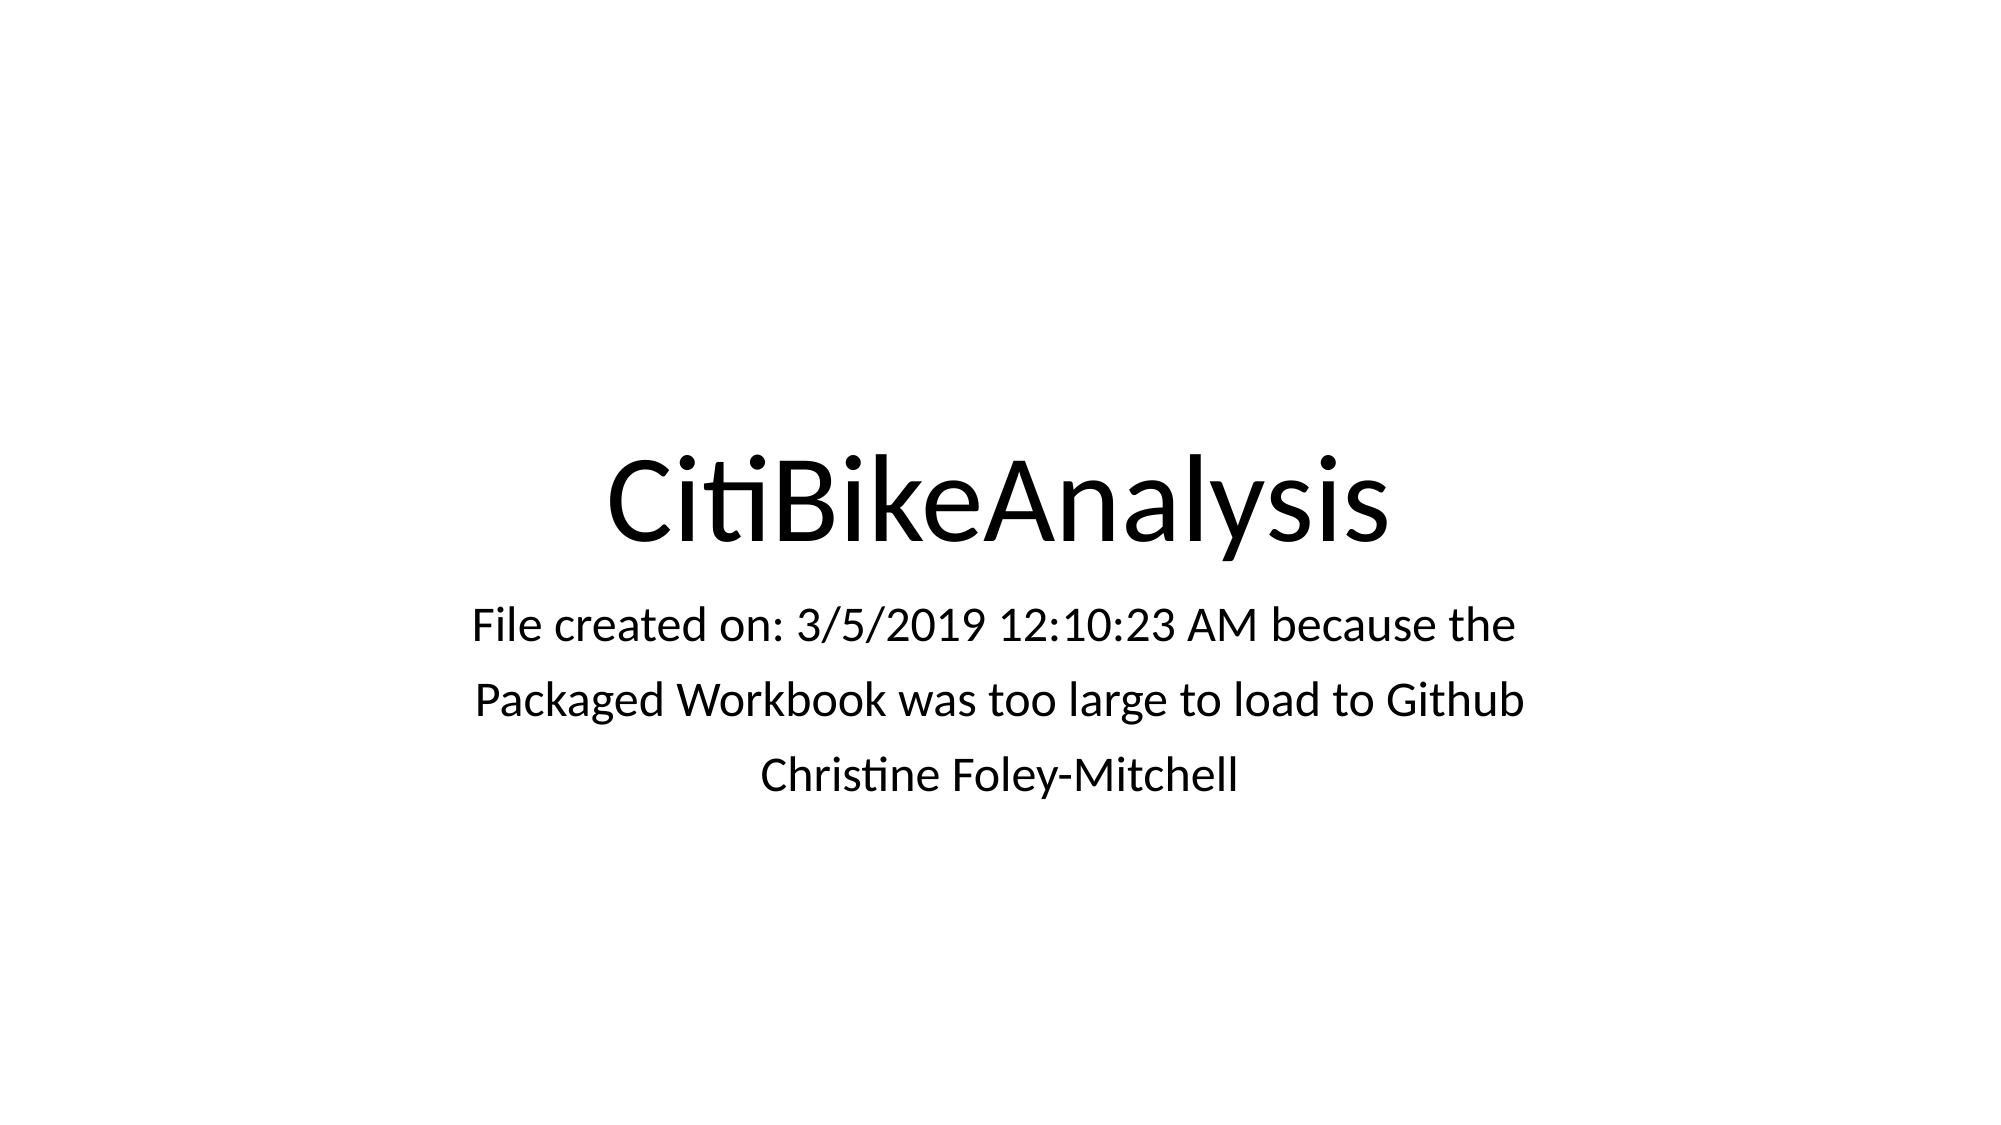

# CitiBikeAnalysis
File created on: 3/5/2019 12:10:23 AM because the
Packaged Workbook was too large to load to Github
Christine Foley-Mitchell